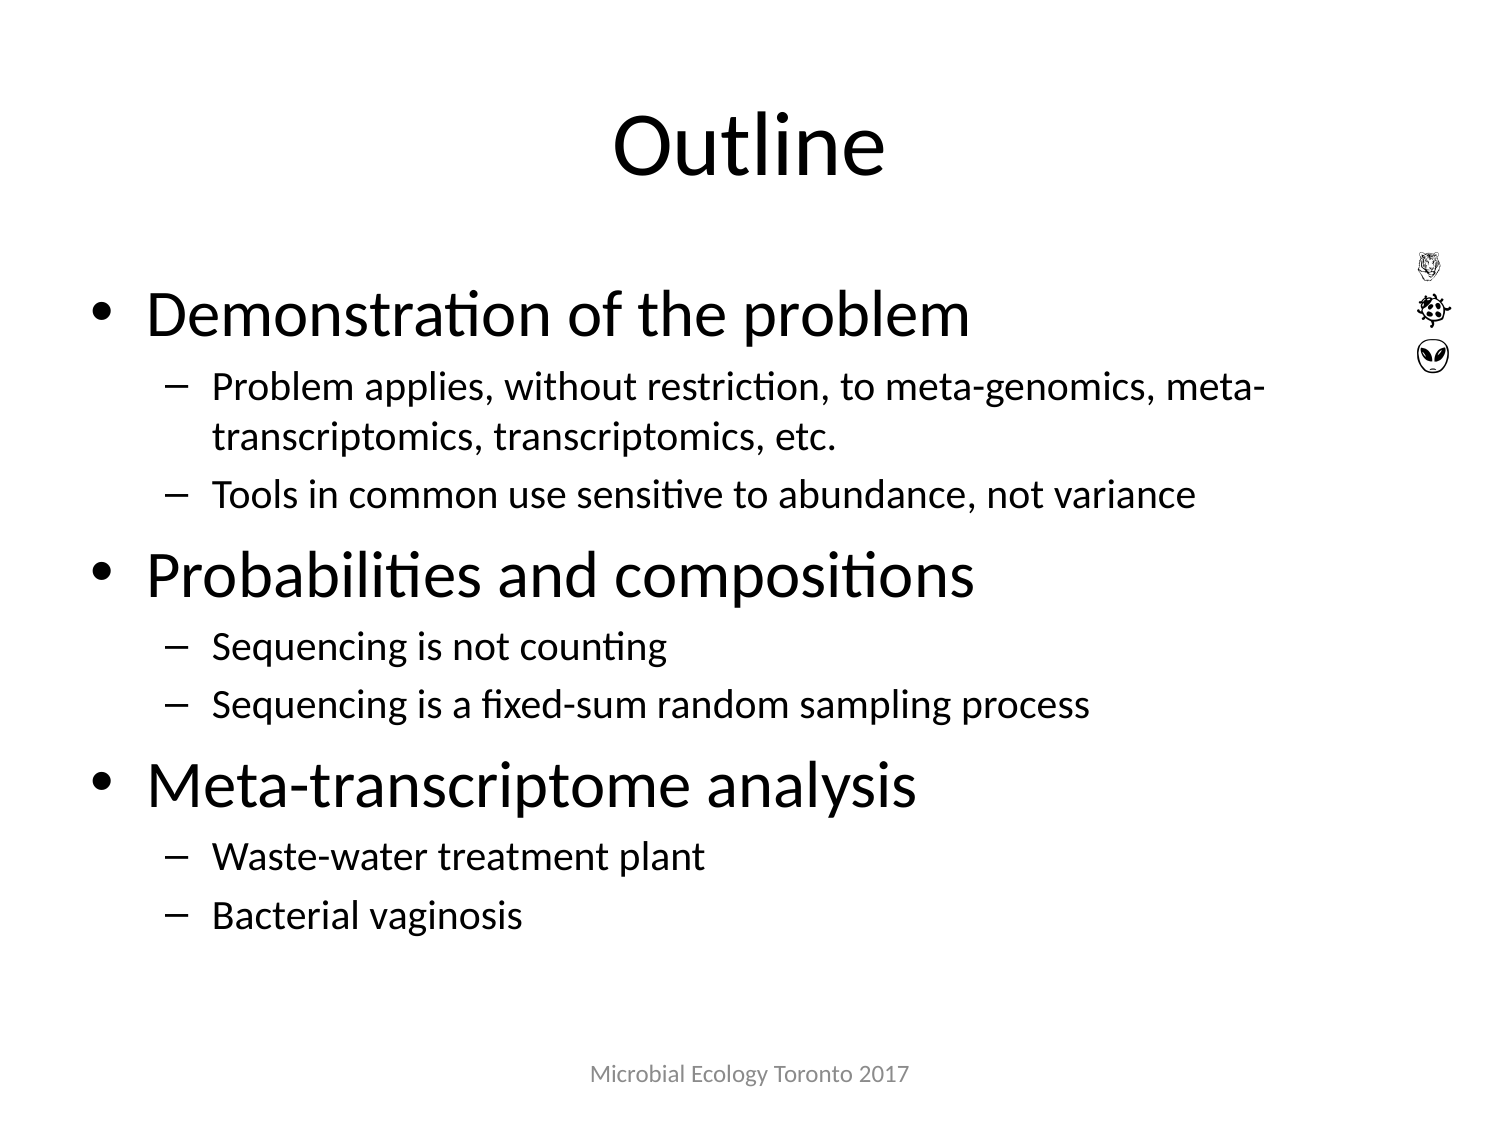

# Outline
🐯
🐞
👽
Demonstration of the problem
Problem applies, without restriction, to meta-genomics, meta-transcriptomics, transcriptomics, etc.
Tools in common use sensitive to abundance, not variance
Probabilities and compositions
Sequencing is not counting
Sequencing is a fixed-sum random sampling process
Meta-transcriptome analysis
Waste-water treatment plant
Bacterial vaginosis

Microbial Ecology Toronto 2017